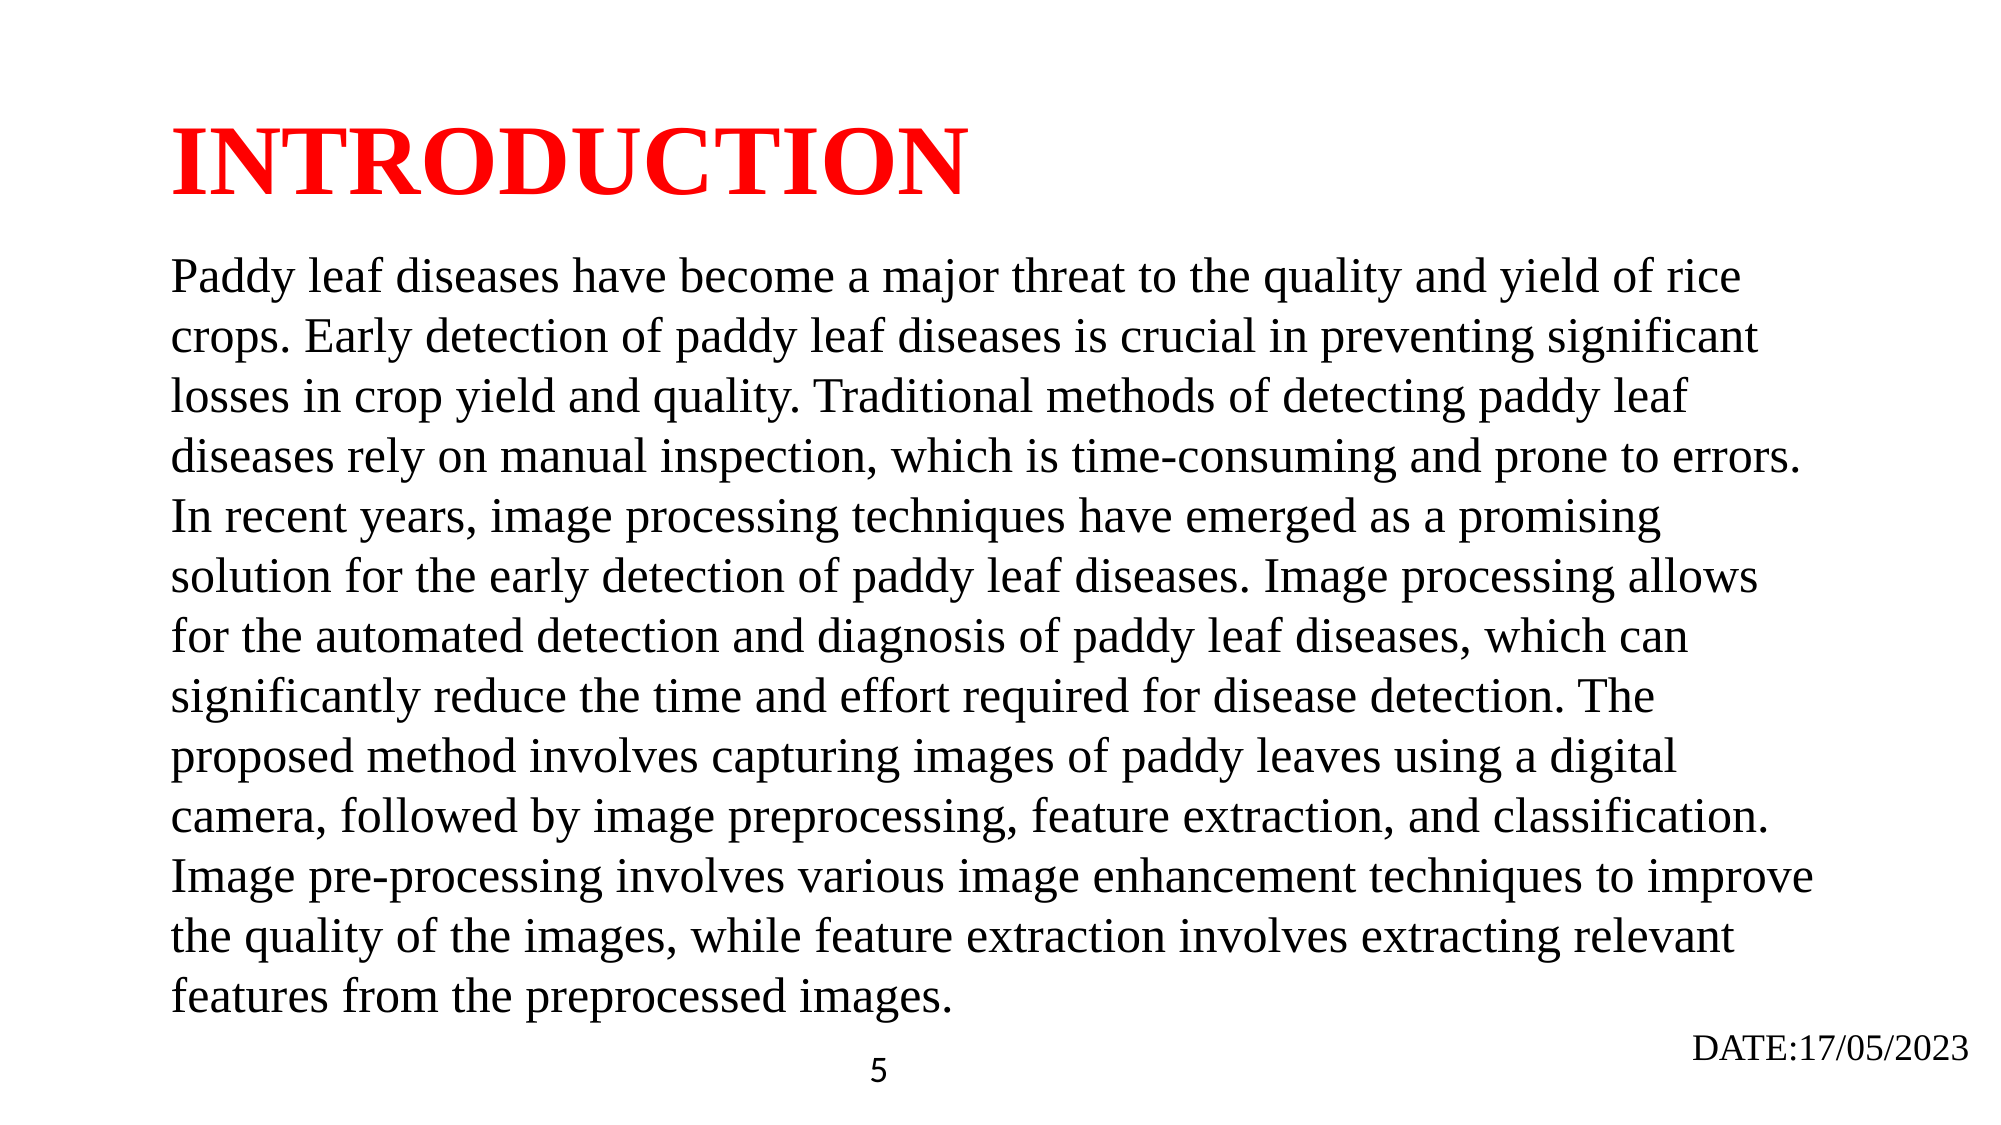

INTRODUCTION
Paddy leaf diseases have become a major threat to the quality and yield of rice crops. Early detection of paddy leaf diseases is crucial in preventing significant losses in crop yield and quality. Traditional methods of detecting paddy leaf diseases rely on manual inspection, which is time-consuming and prone to errors. In recent years, image processing techniques have emerged as a promising solution for the early detection of paddy leaf diseases. Image processing allows for the automated detection and diagnosis of paddy leaf diseases, which can significantly reduce the time and effort required for disease detection. The proposed method involves capturing images of paddy leaves using a digital camera, followed by image preprocessing, feature extraction, and classification. Image pre-processing involves various image enhancement techniques to improve the quality of the images, while feature extraction involves extracting relevant features from the preprocessed images.
DATE:17/05/2023
5